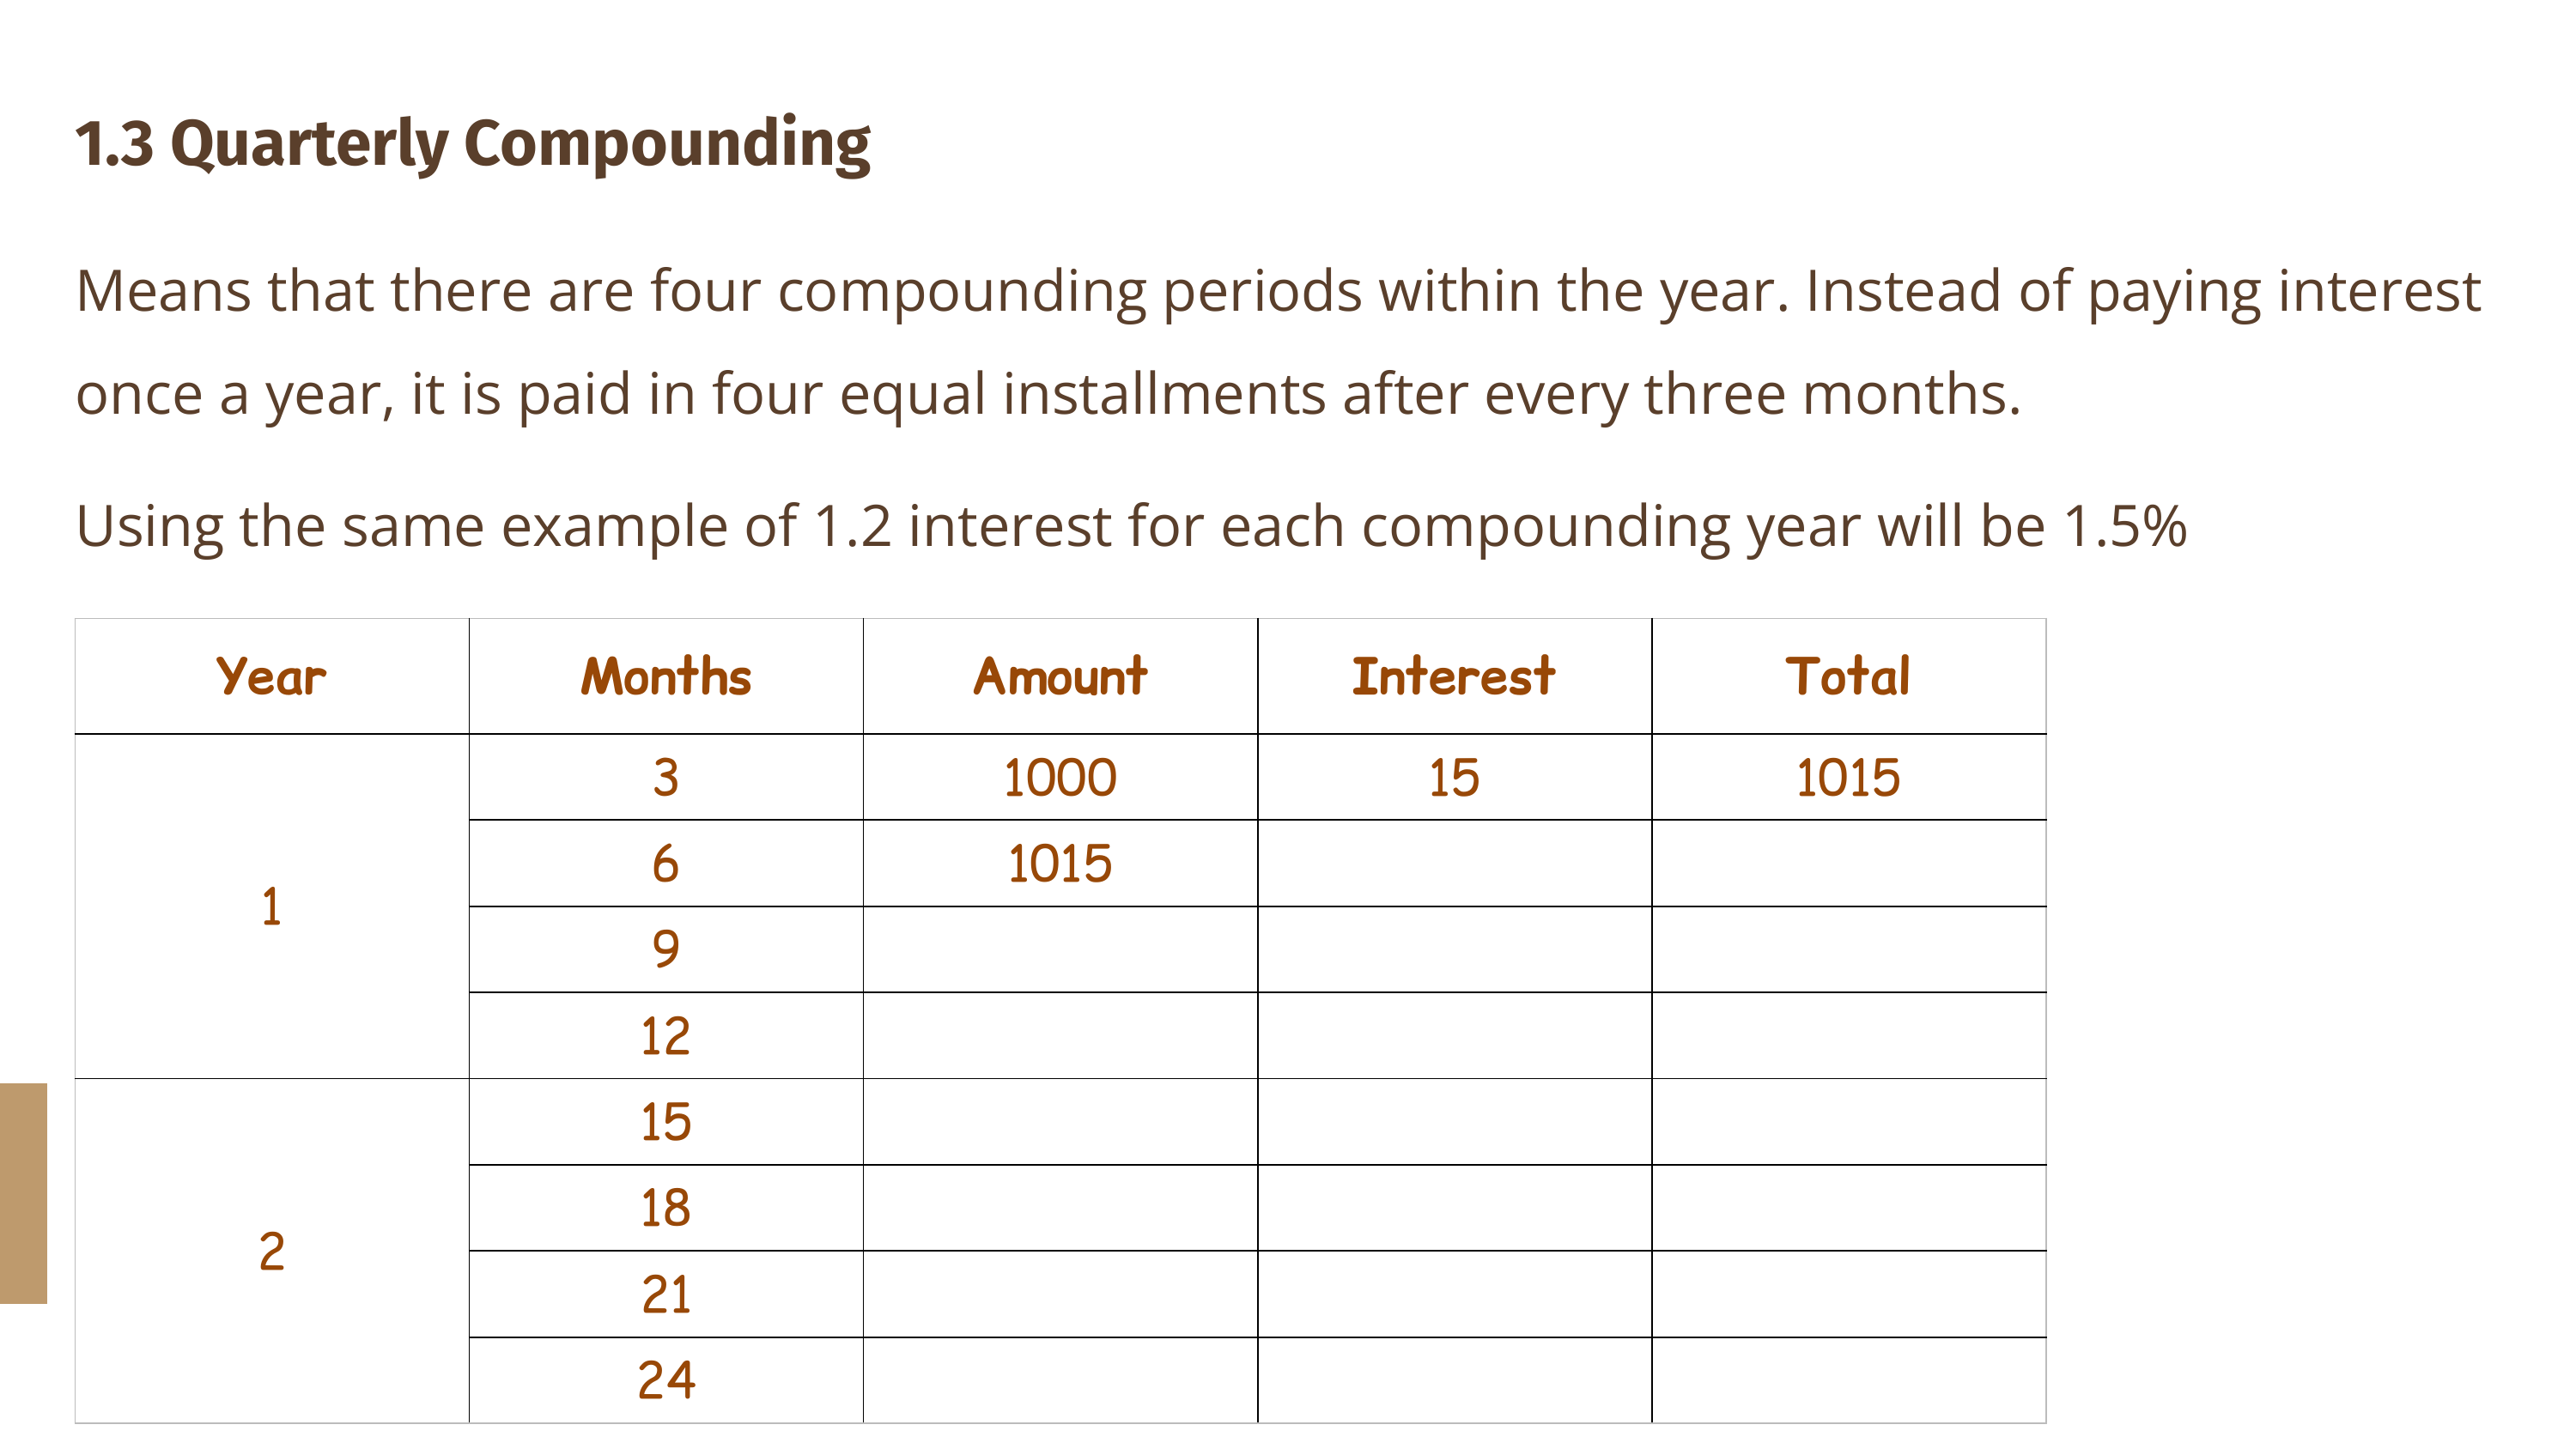

1.3 Quarterly Compounding
Means that there are four compounding periods within the year. Instead of paying interest once a year, it is paid in four equal installments after every three months.
Using the same example of 1.2 interest for each compounding year will be 1.5%
| Year | Months | Amount | Interest | Total |
| --- | --- | --- | --- | --- |
| 1 | 3 | 1000 | 15 | 1015 |
|  | 6 | 1015 |  |  |
|  | 9 |  |  |  |
|  | 12 |  |  |  |
| 2 | 15 |  |  |  |
|  | 18 |  |  |  |
|  | 21 |  |  |  |
|  | 24 |  |  |  |